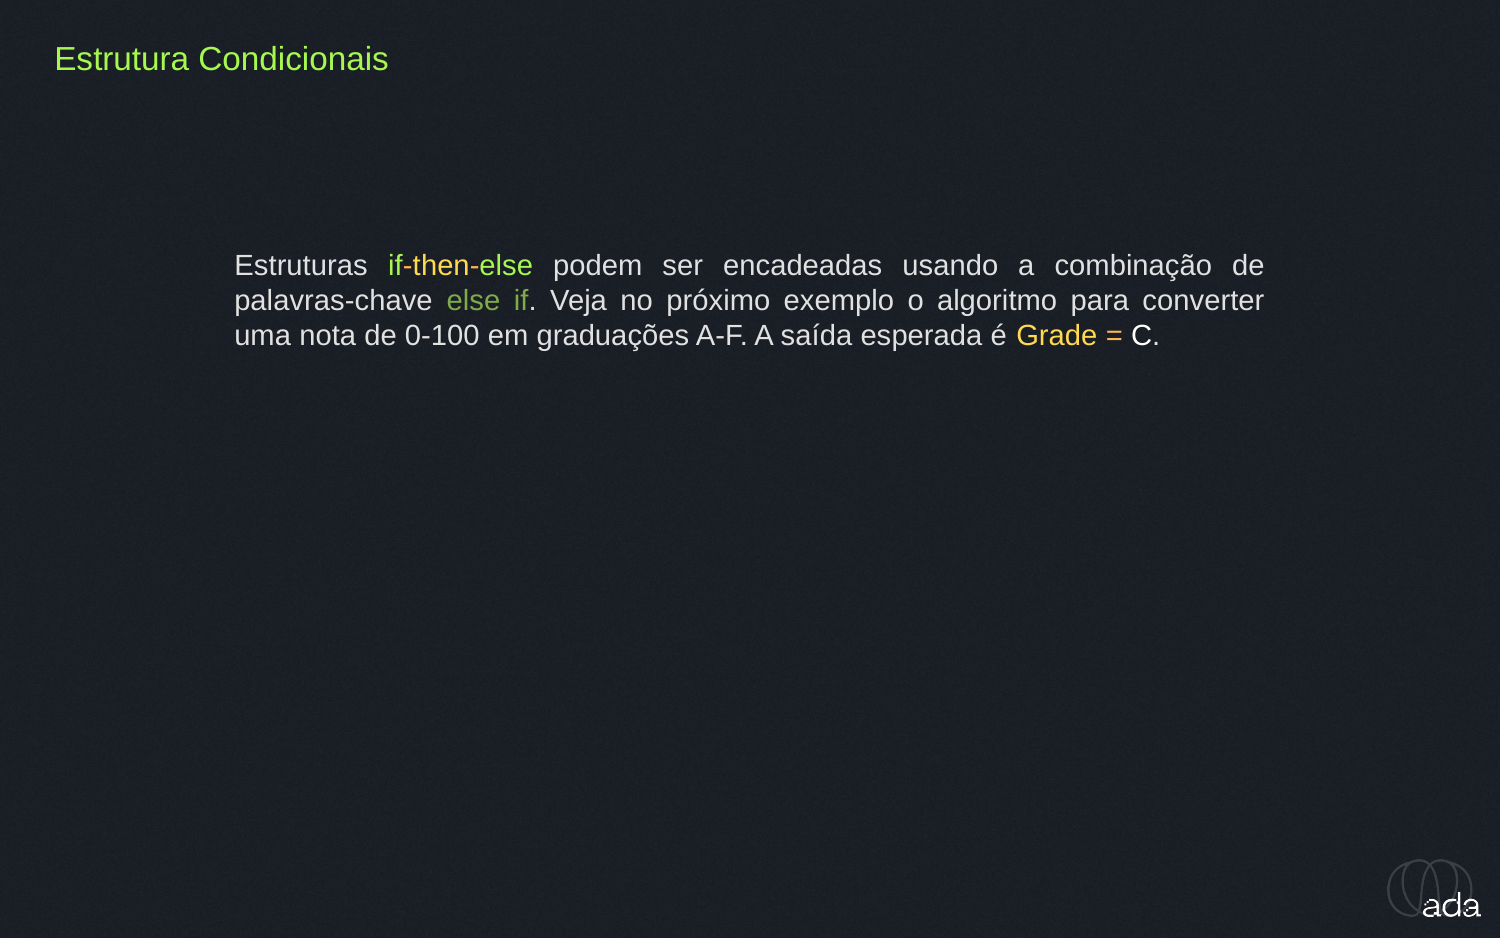

Estrutura Condicionais

Estruturas if-then-else podem ser encadeadas usando a combinação de palavras-chave else if. Veja no próximo exemplo o algoritmo para converter uma nota de 0-100 em graduações A-F. A saída esperada é Grade = C.